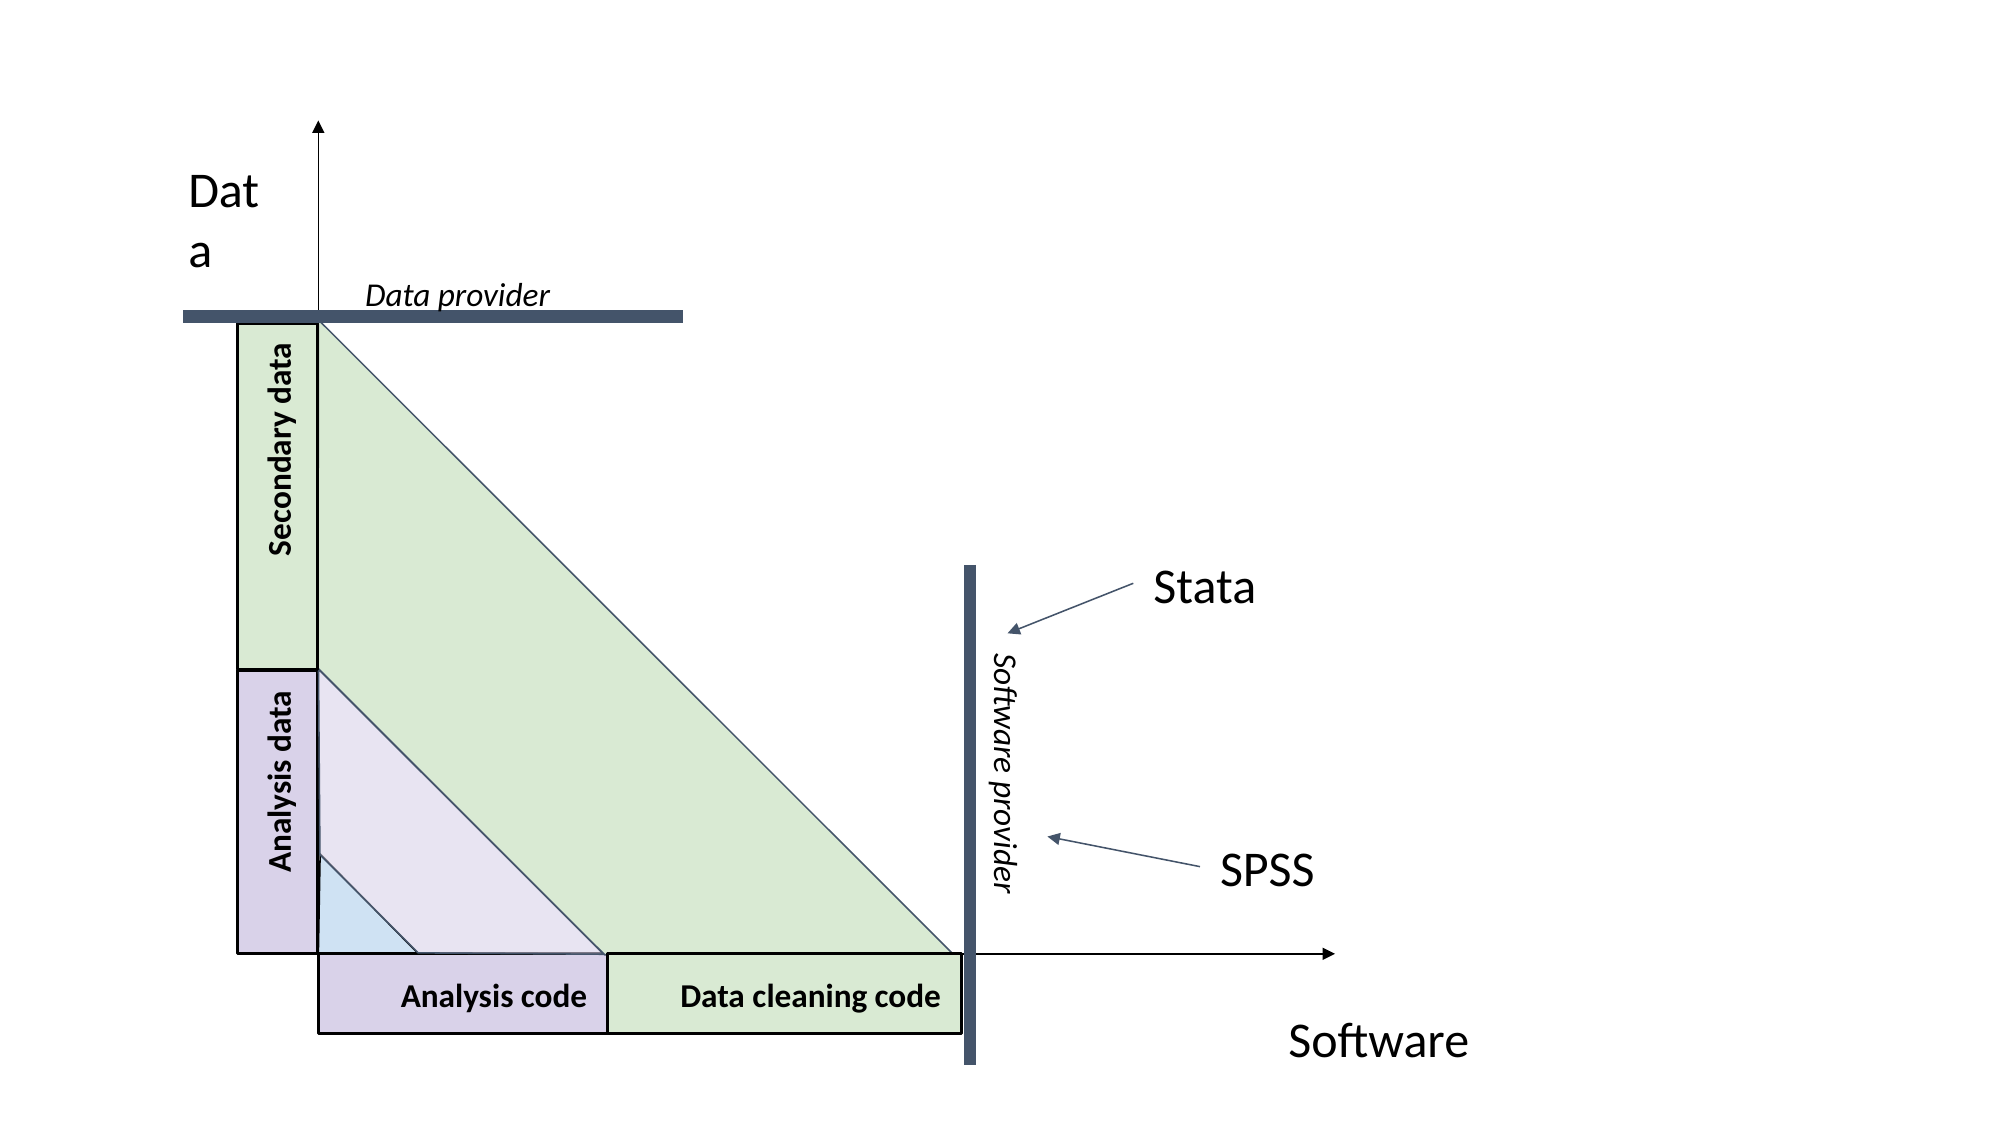

Data
Data provider
Secondary data
Stata

Analysis data

Software provider
SPSS

Analysis code
Data cleaning code
Software